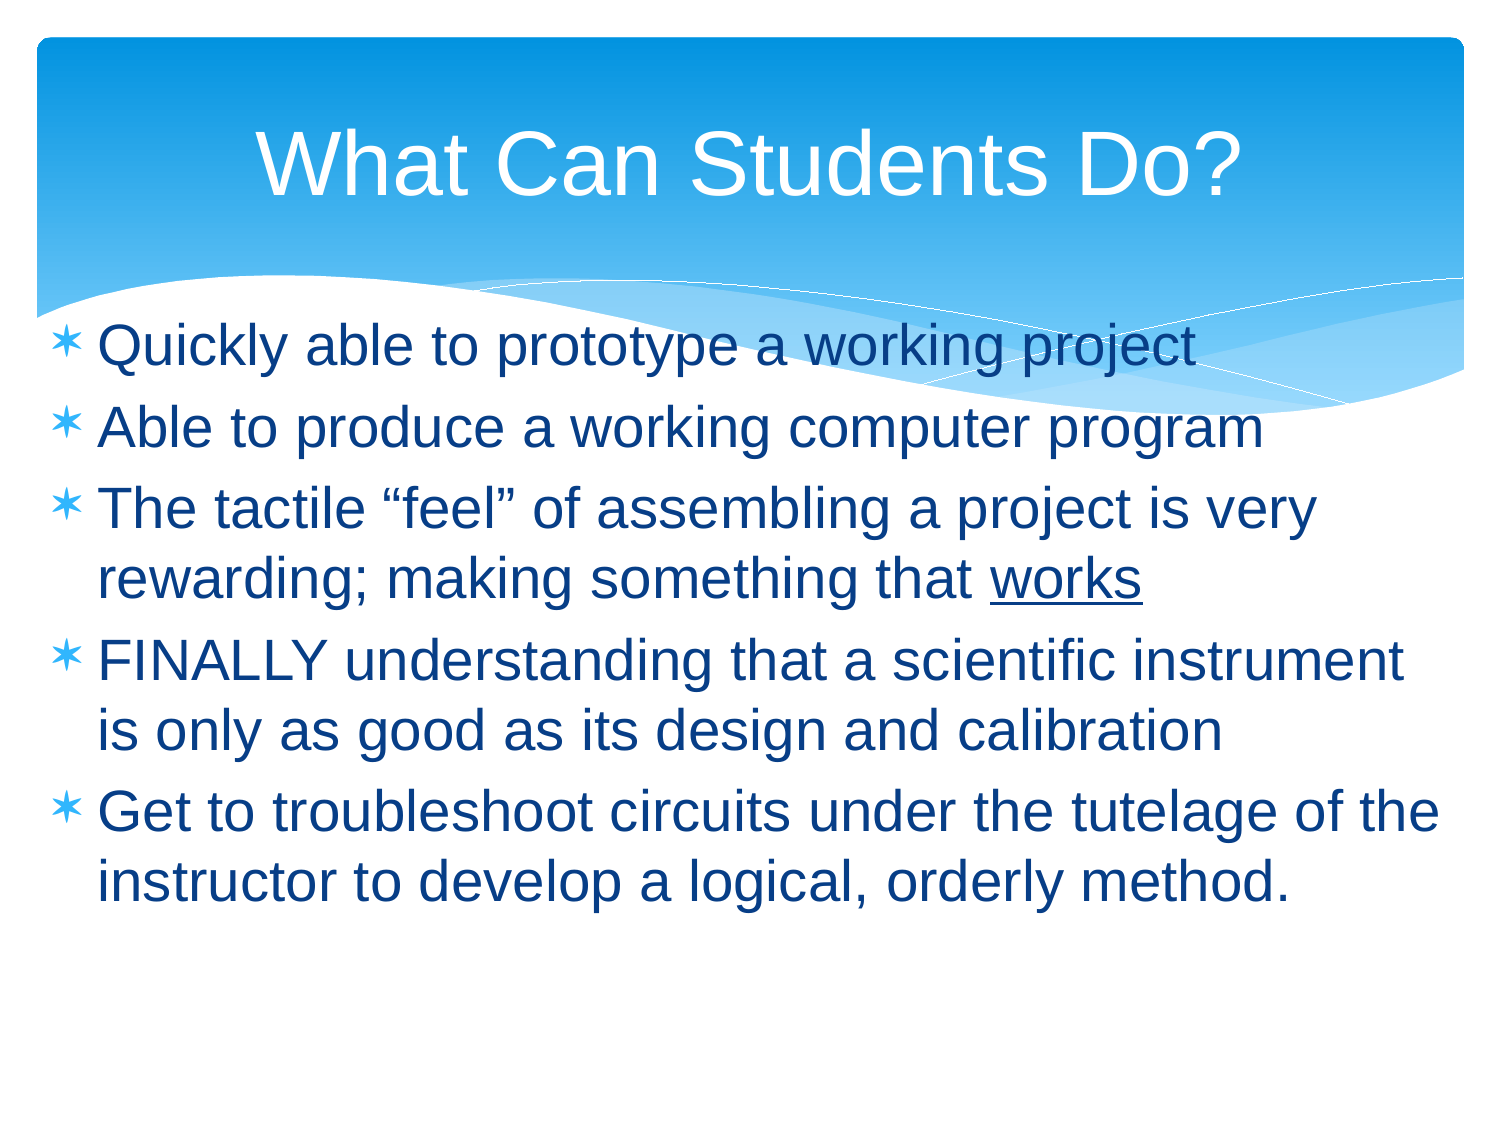

# What Can Students Do?
Quickly able to prototype a working project
Able to produce a working computer program
The tactile “feel” of assembling a project is very rewarding; making something that works
FINALLY understanding that a scientific instrument is only as good as its design and calibration
Get to troubleshoot circuits under the tutelage of the instructor to develop a logical, orderly method.